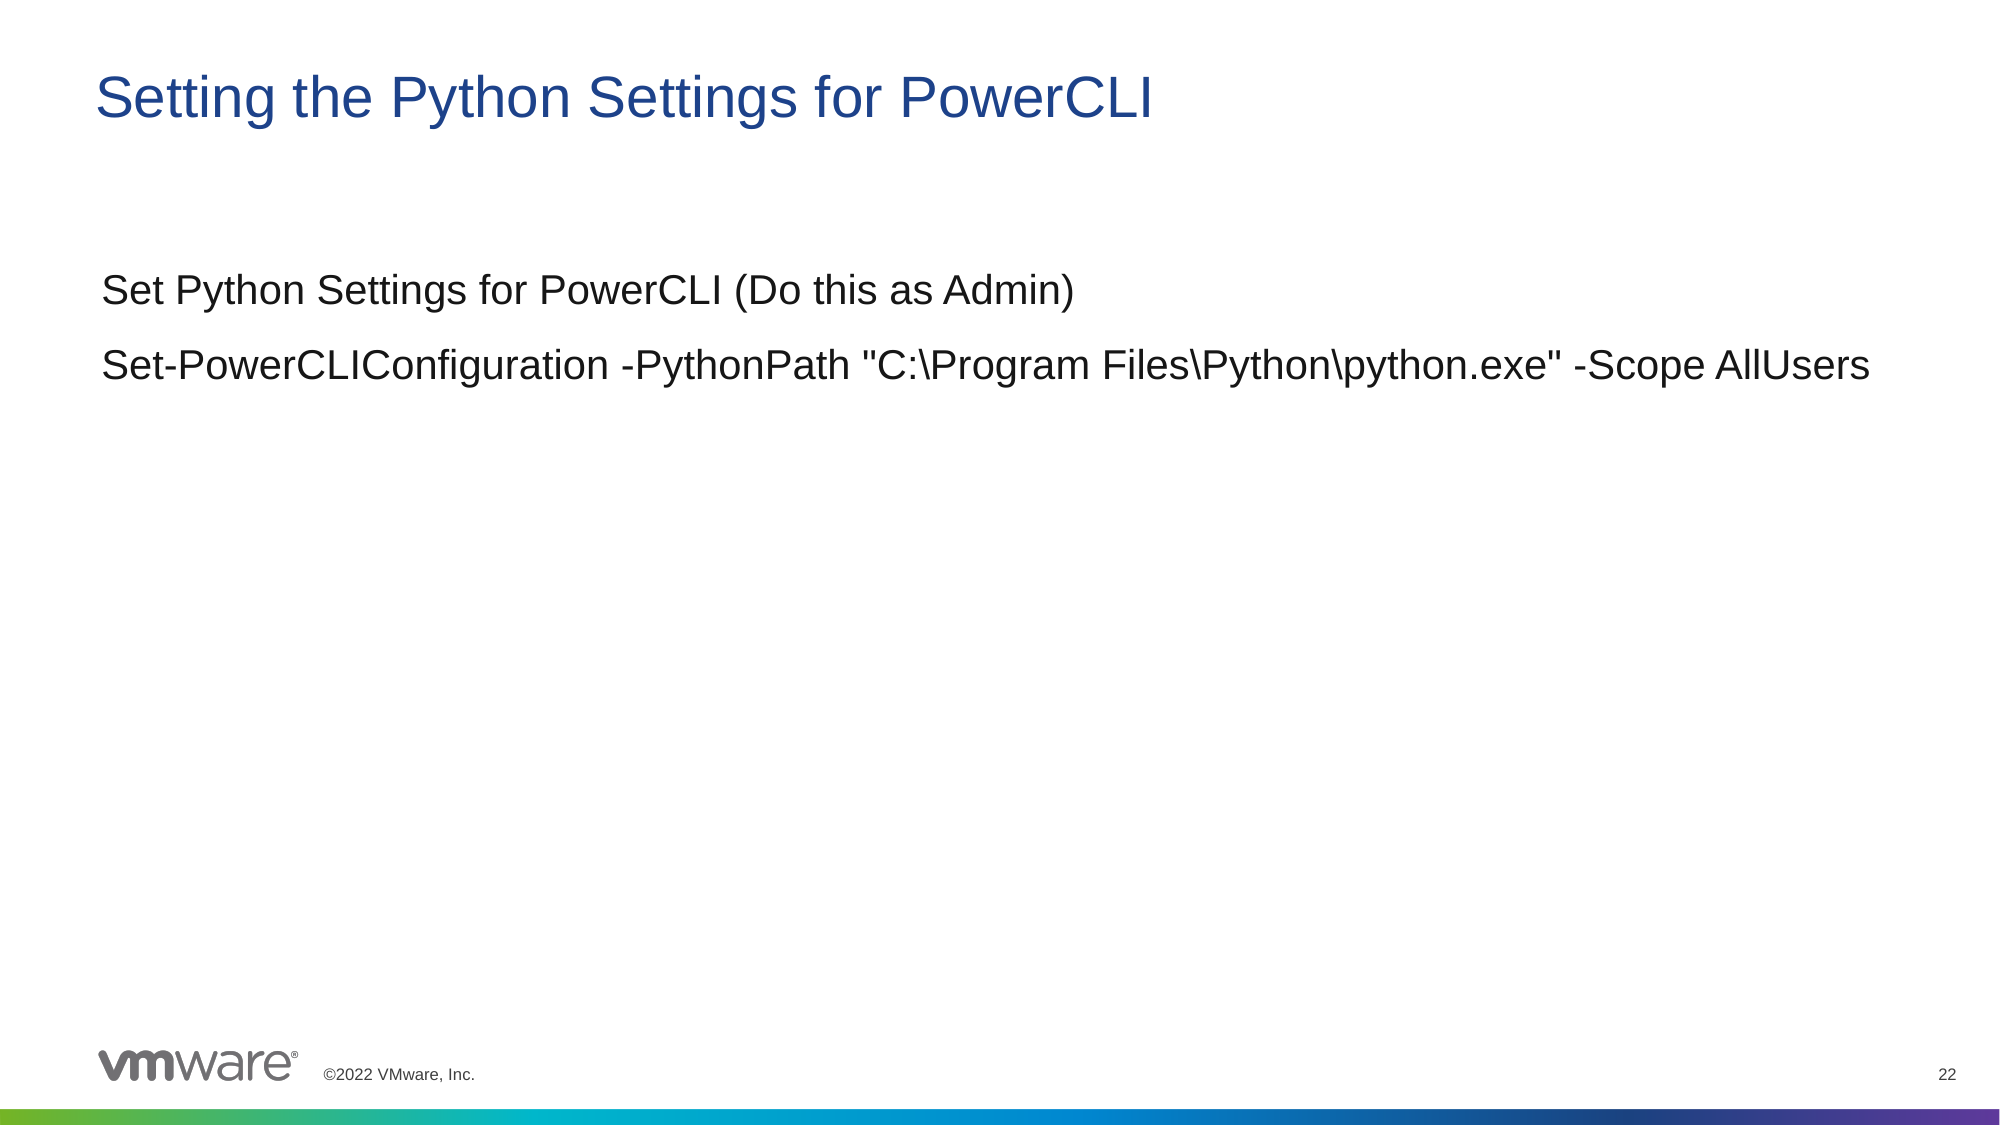

# Setting the Python Settings for PowerCLI

Set Python Settings for PowerCLI (Do this as Admin)
Set-PowerCLIConfiguration -PythonPath "C:\Program Files\Python\python.exe" -Scope AllUsers